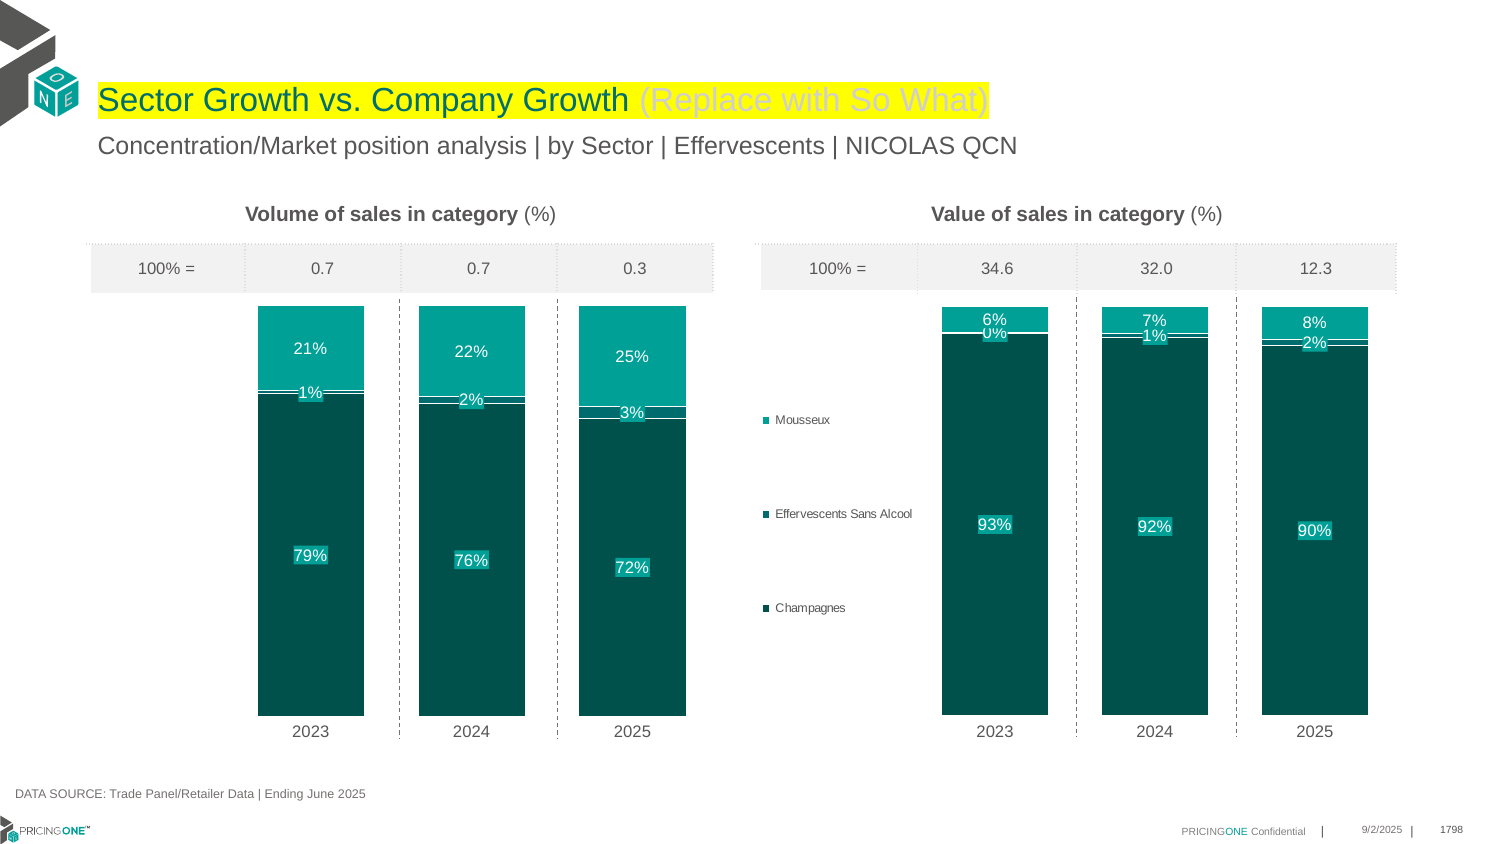

# Sector Growth vs. Company Growth (Replace with So What)
Concentration/Market position analysis | by Sector | Effervescents | NICOLAS QCN
| Volume of sales in category (%) |  |  |  |
| --- | --- | --- | --- |
| 100% = | 0.7 | 0.7 | 0.3 |
| Value of sales in category (%) |  |  |  |
| --- | --- | --- | --- |
| 100% = | 34.6 | 32.0 | 12.3 |

### Chart

| Category | Champagnes | Effervescents Sans Alcool | Mousseux |
|---|---|---|---|
| 2023 | 0.7850859237587494 | 0.006812826622963586 | 0.20810124961828702 |
| 2024 | 0.7620101955194887 | 0.017264566259382292 | 0.22072523822112897 |
| 2025 | 0.7247885865500776 | 0.029802824598745902 | 0.24540858885117645 |

### Chart

| Category | Champagnes | Effervescents Sans Alcool | Mousseux |
|---|---|---|---|
| 2023 | 0.934125608219145 | 0.002472129112273631 | 0.06340226266858139 |
| 2024 | 0.9242042028175806 | 0.008020014984209144 | 0.06777578219821019 |
| 2025 | 0.9036749721549836 | 0.015704686968923187 | 0.08062034087609322 |
DATA SOURCE: Trade Panel/Retailer Data | Ending June 2025

9/2/2025
1798